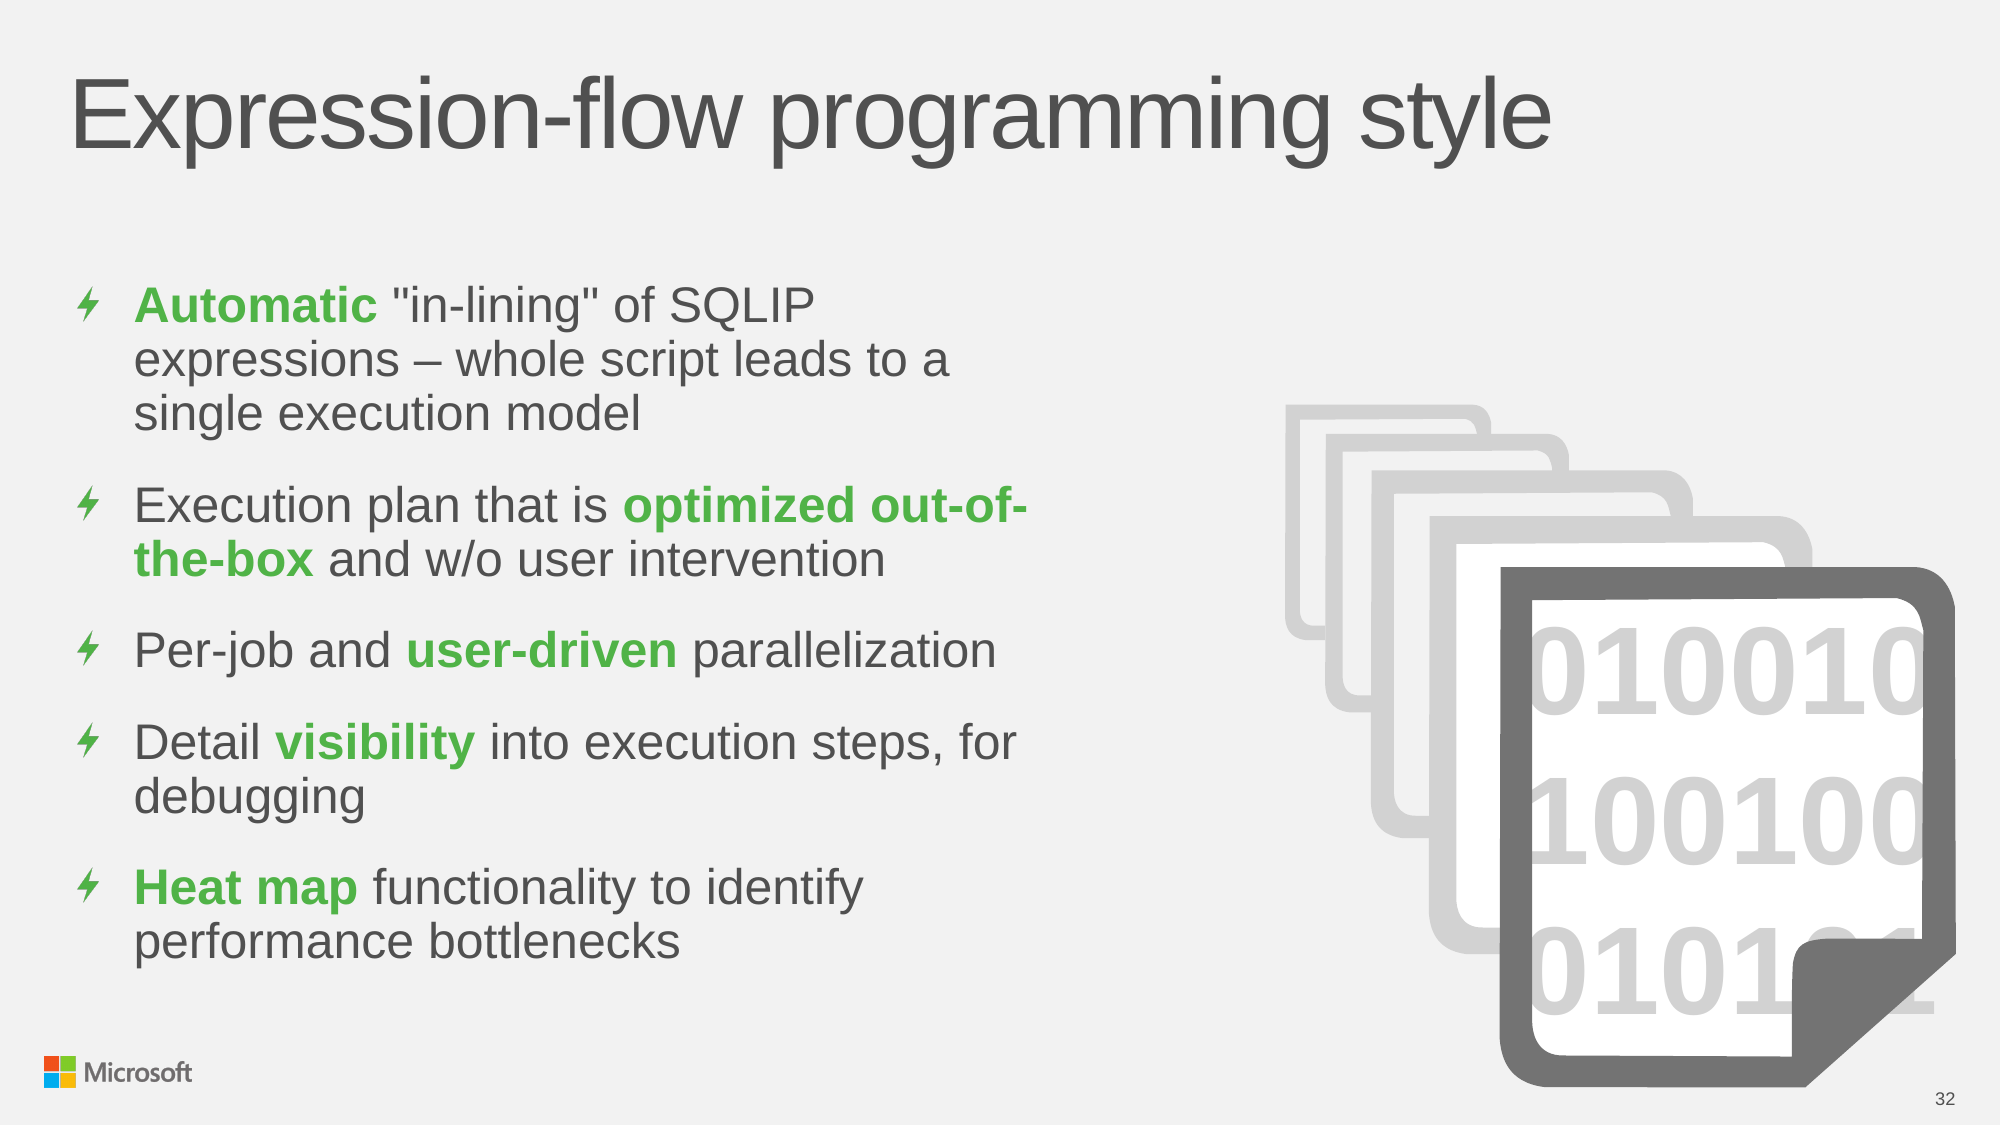

# Expression-flow programming style
Automatic "in-lining" of SQLIP expressions – whole script leads to a single execution model
Execution plan that is optimized out-of-the-box and w/o user intervention
Per-job and user-driven parallelization
Detail visibility into execution steps, for debugging
Heat map functionality to identify performance bottlenecks

010010
100100
010101
32